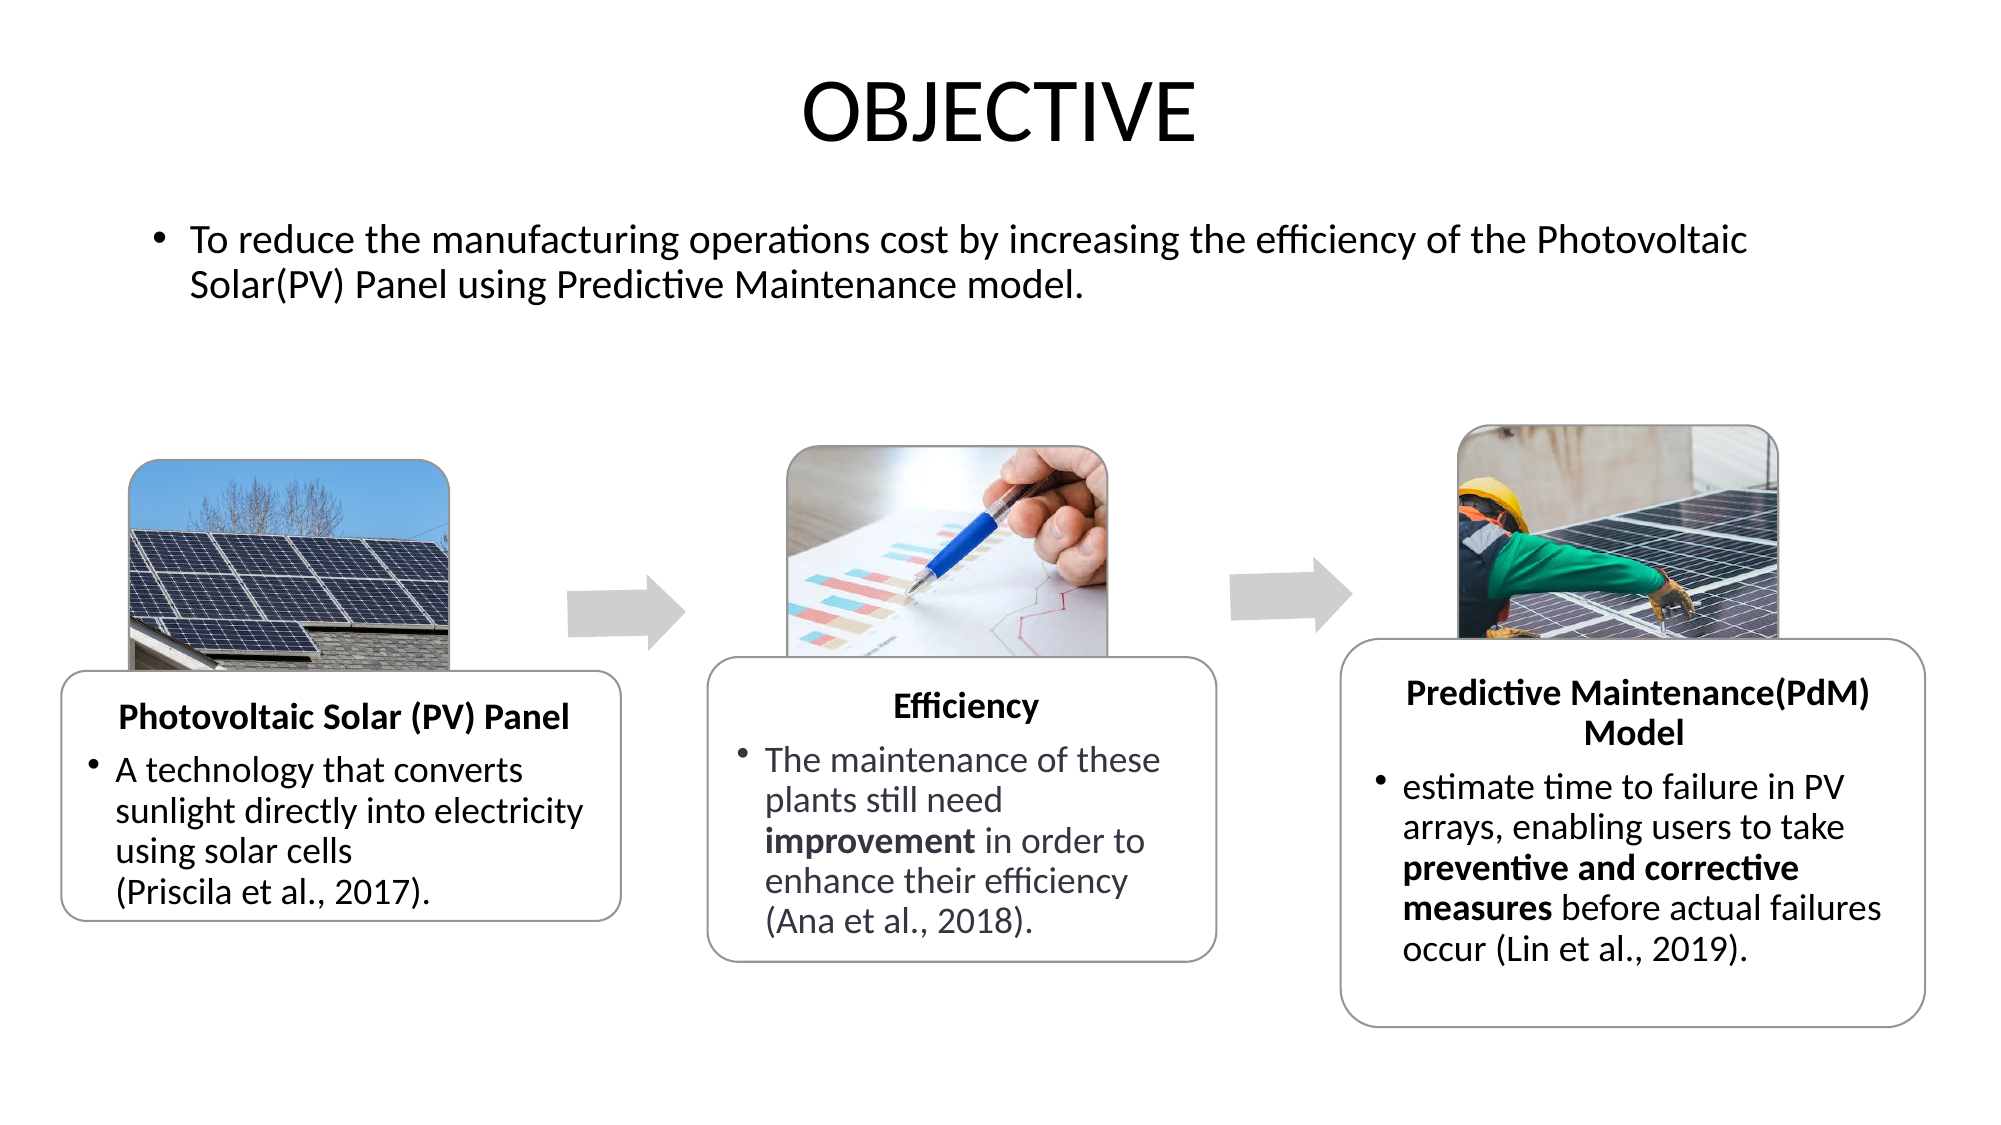

# OBJECTIVE
To reduce the manufacturing operations cost by increasing the efficiency of the Photovoltaic Solar(PV) Panel using Predictive Maintenance model.
Photovoltaic Solar (PV) Panel
A technology that converts sunlight directly into electricity using solar cells
(Priscila et al., 2017).

Efficiency
The maintenance of these plants still need improvement in order to enhance their efficiency (Ana et al., 2018).

Predictive Maintenance(PdM) Model
estimate time to failure in PV arrays, enabling users to take preventive and corrective measures before actual failures occur (Lin et al., 2019).